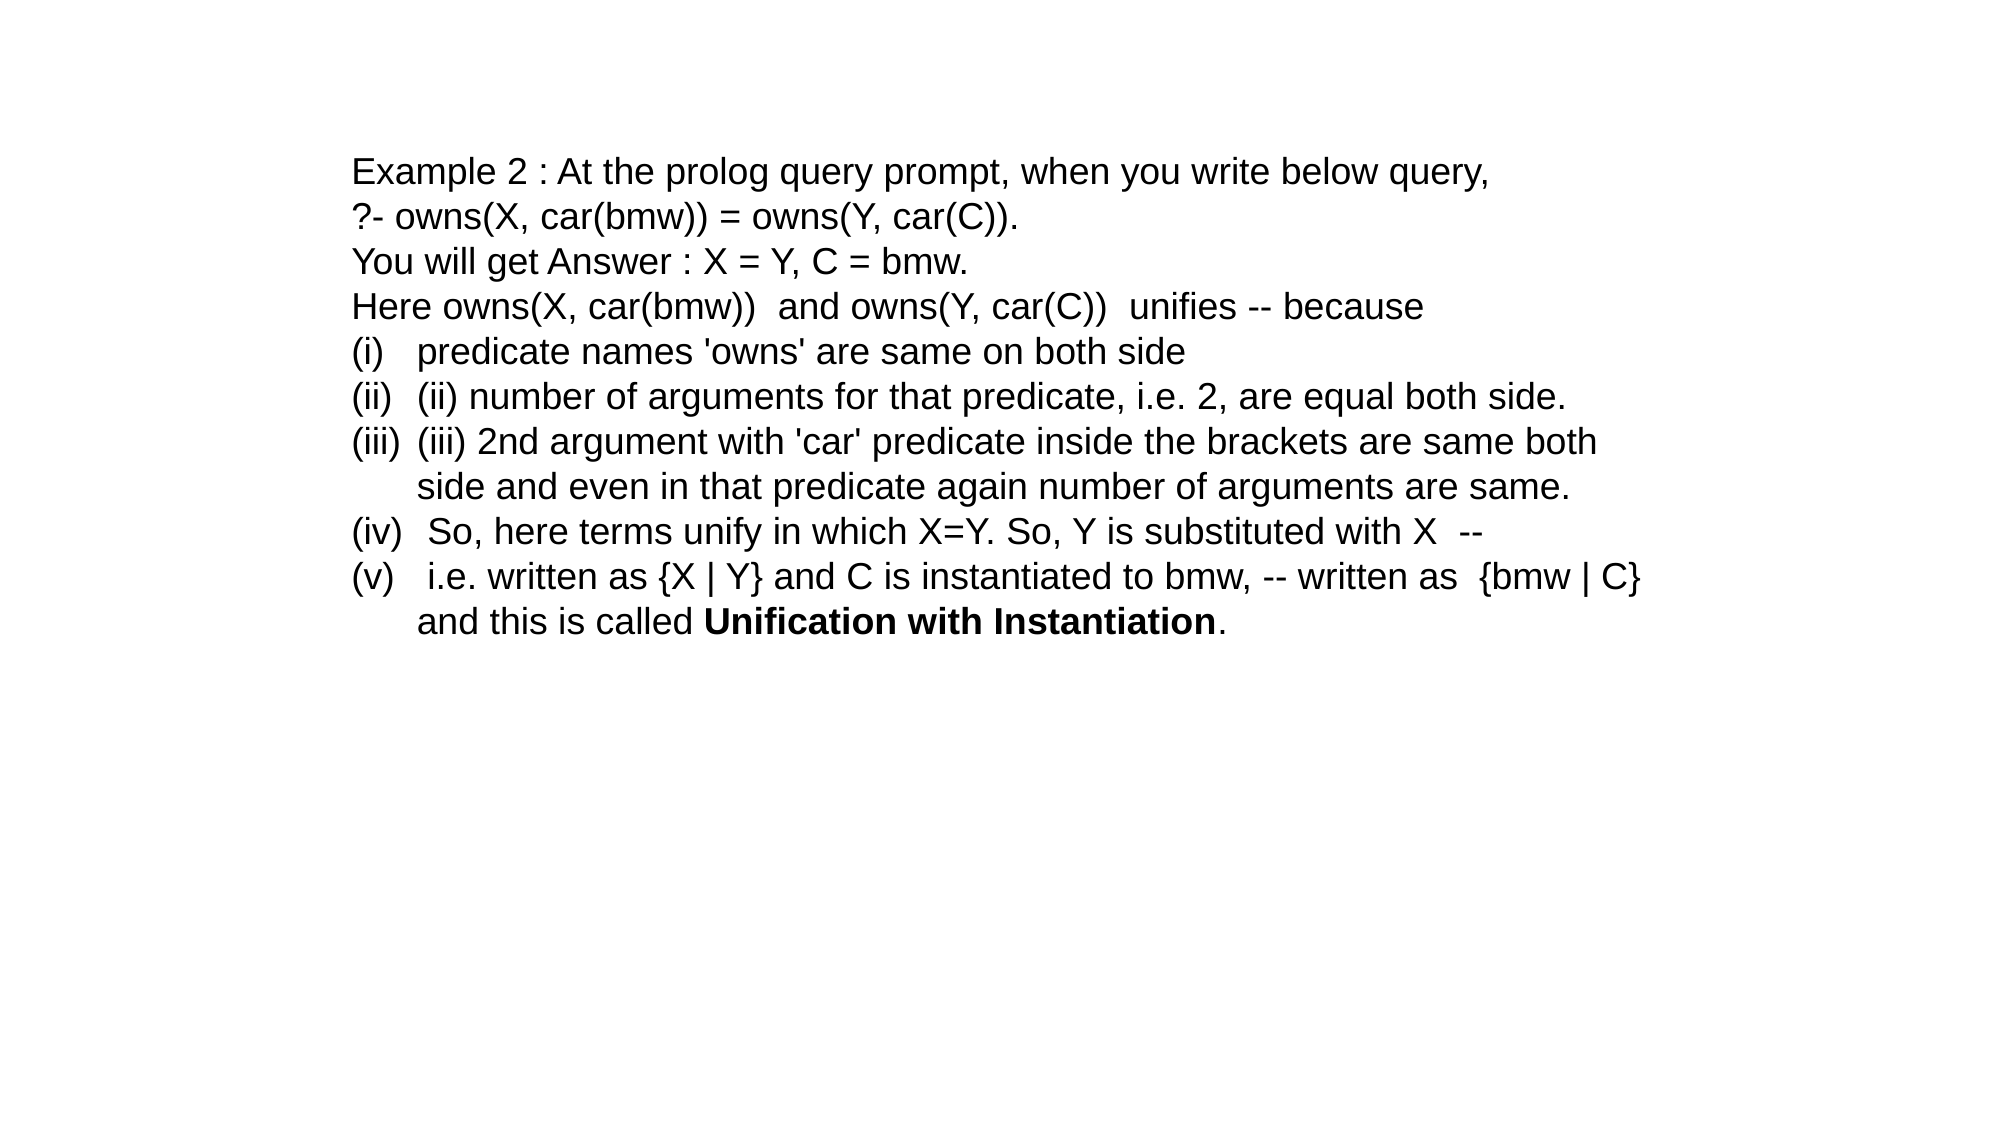

Example 2 : At the prolog query prompt, when you write below query,
?- owns(X, car(bmw)) = owns(Y, car(C)).
You will get Answer : X = Y, C = bmw.
Here owns(X, car(bmw))  and owns(Y, car(C))  unifies -- because
predicate names 'owns' are same on both side
(ii) number of arguments for that predicate, i.e. 2, are equal both side.
(iii) 2nd argument with 'car' predicate inside the brackets are same both side and even in that predicate again number of arguments are same.
 So, here terms unify in which X=Y. So, Y is substituted with X  --
 i.e. written as {X | Y} and C is instantiated to bmw, -- written as  {bmw | C} and this is called Unification with Instantiation.